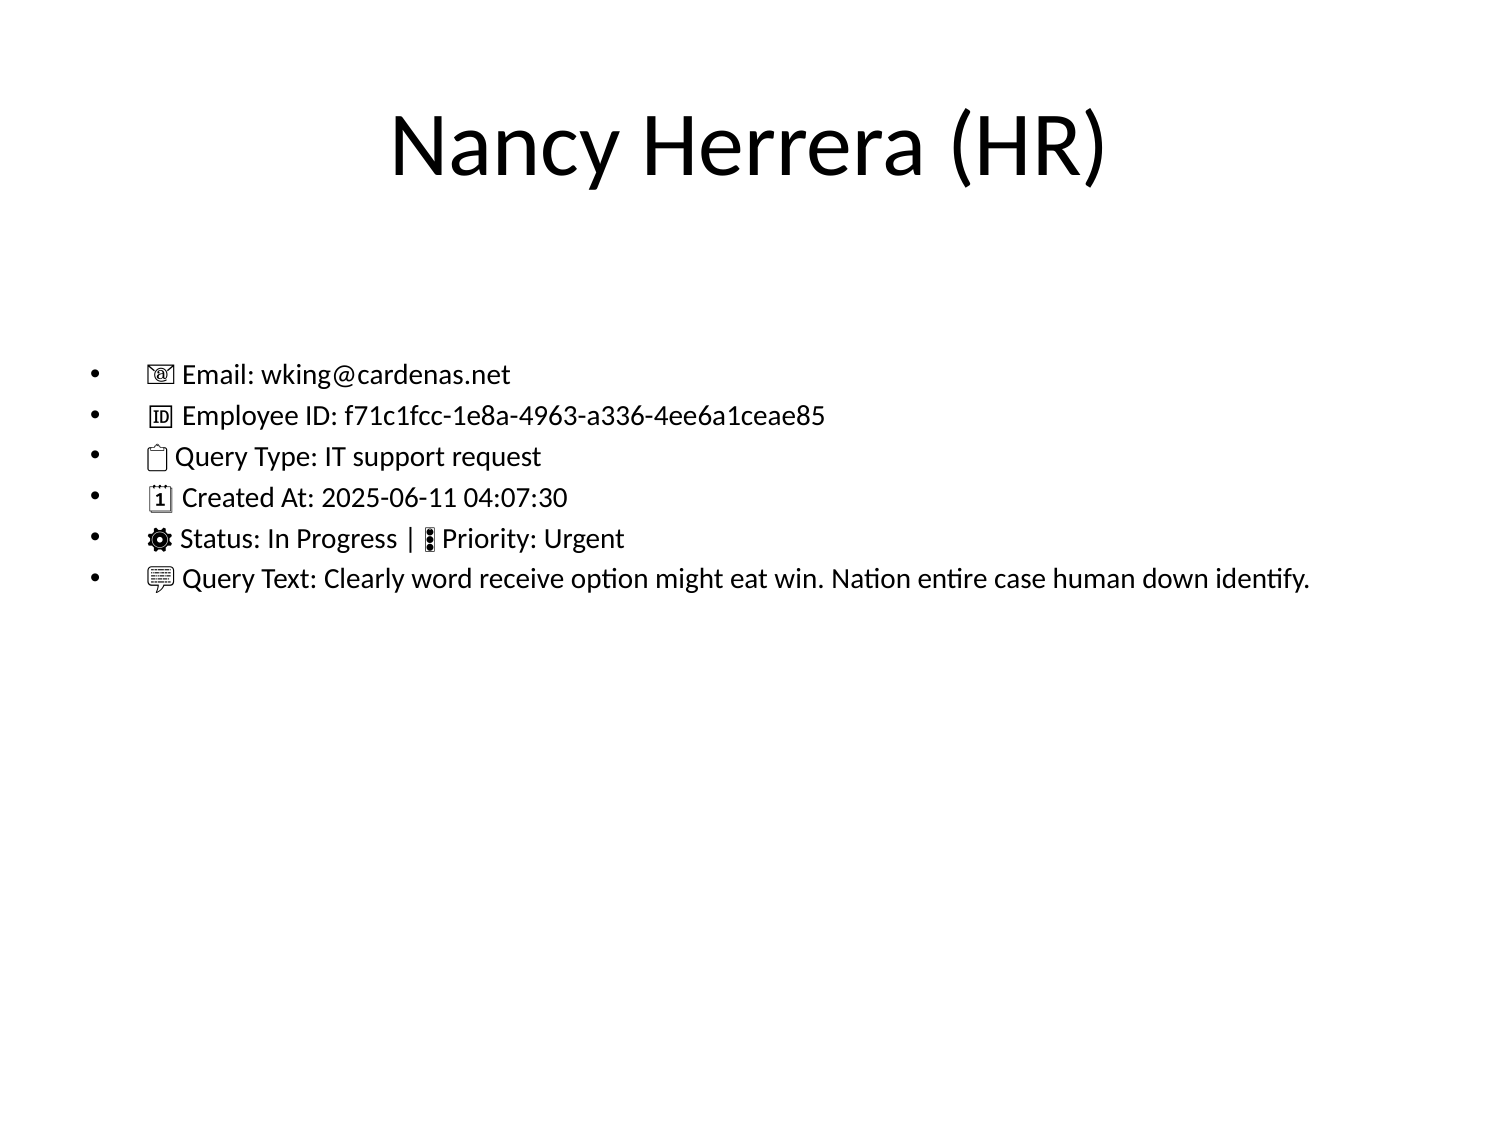

# Nancy Herrera (HR)

📧 Email: wking@cardenas.net
🆔 Employee ID: f71c1fcc-1e8a-4963-a336-4ee6a1ceae85
📋 Query Type: IT support request
🗓 Created At: 2025-06-11 04:07:30
⚙ Status: In Progress | 🚦 Priority: Urgent
💬 Query Text: Clearly word receive option might eat win. Nation entire case human down identify.